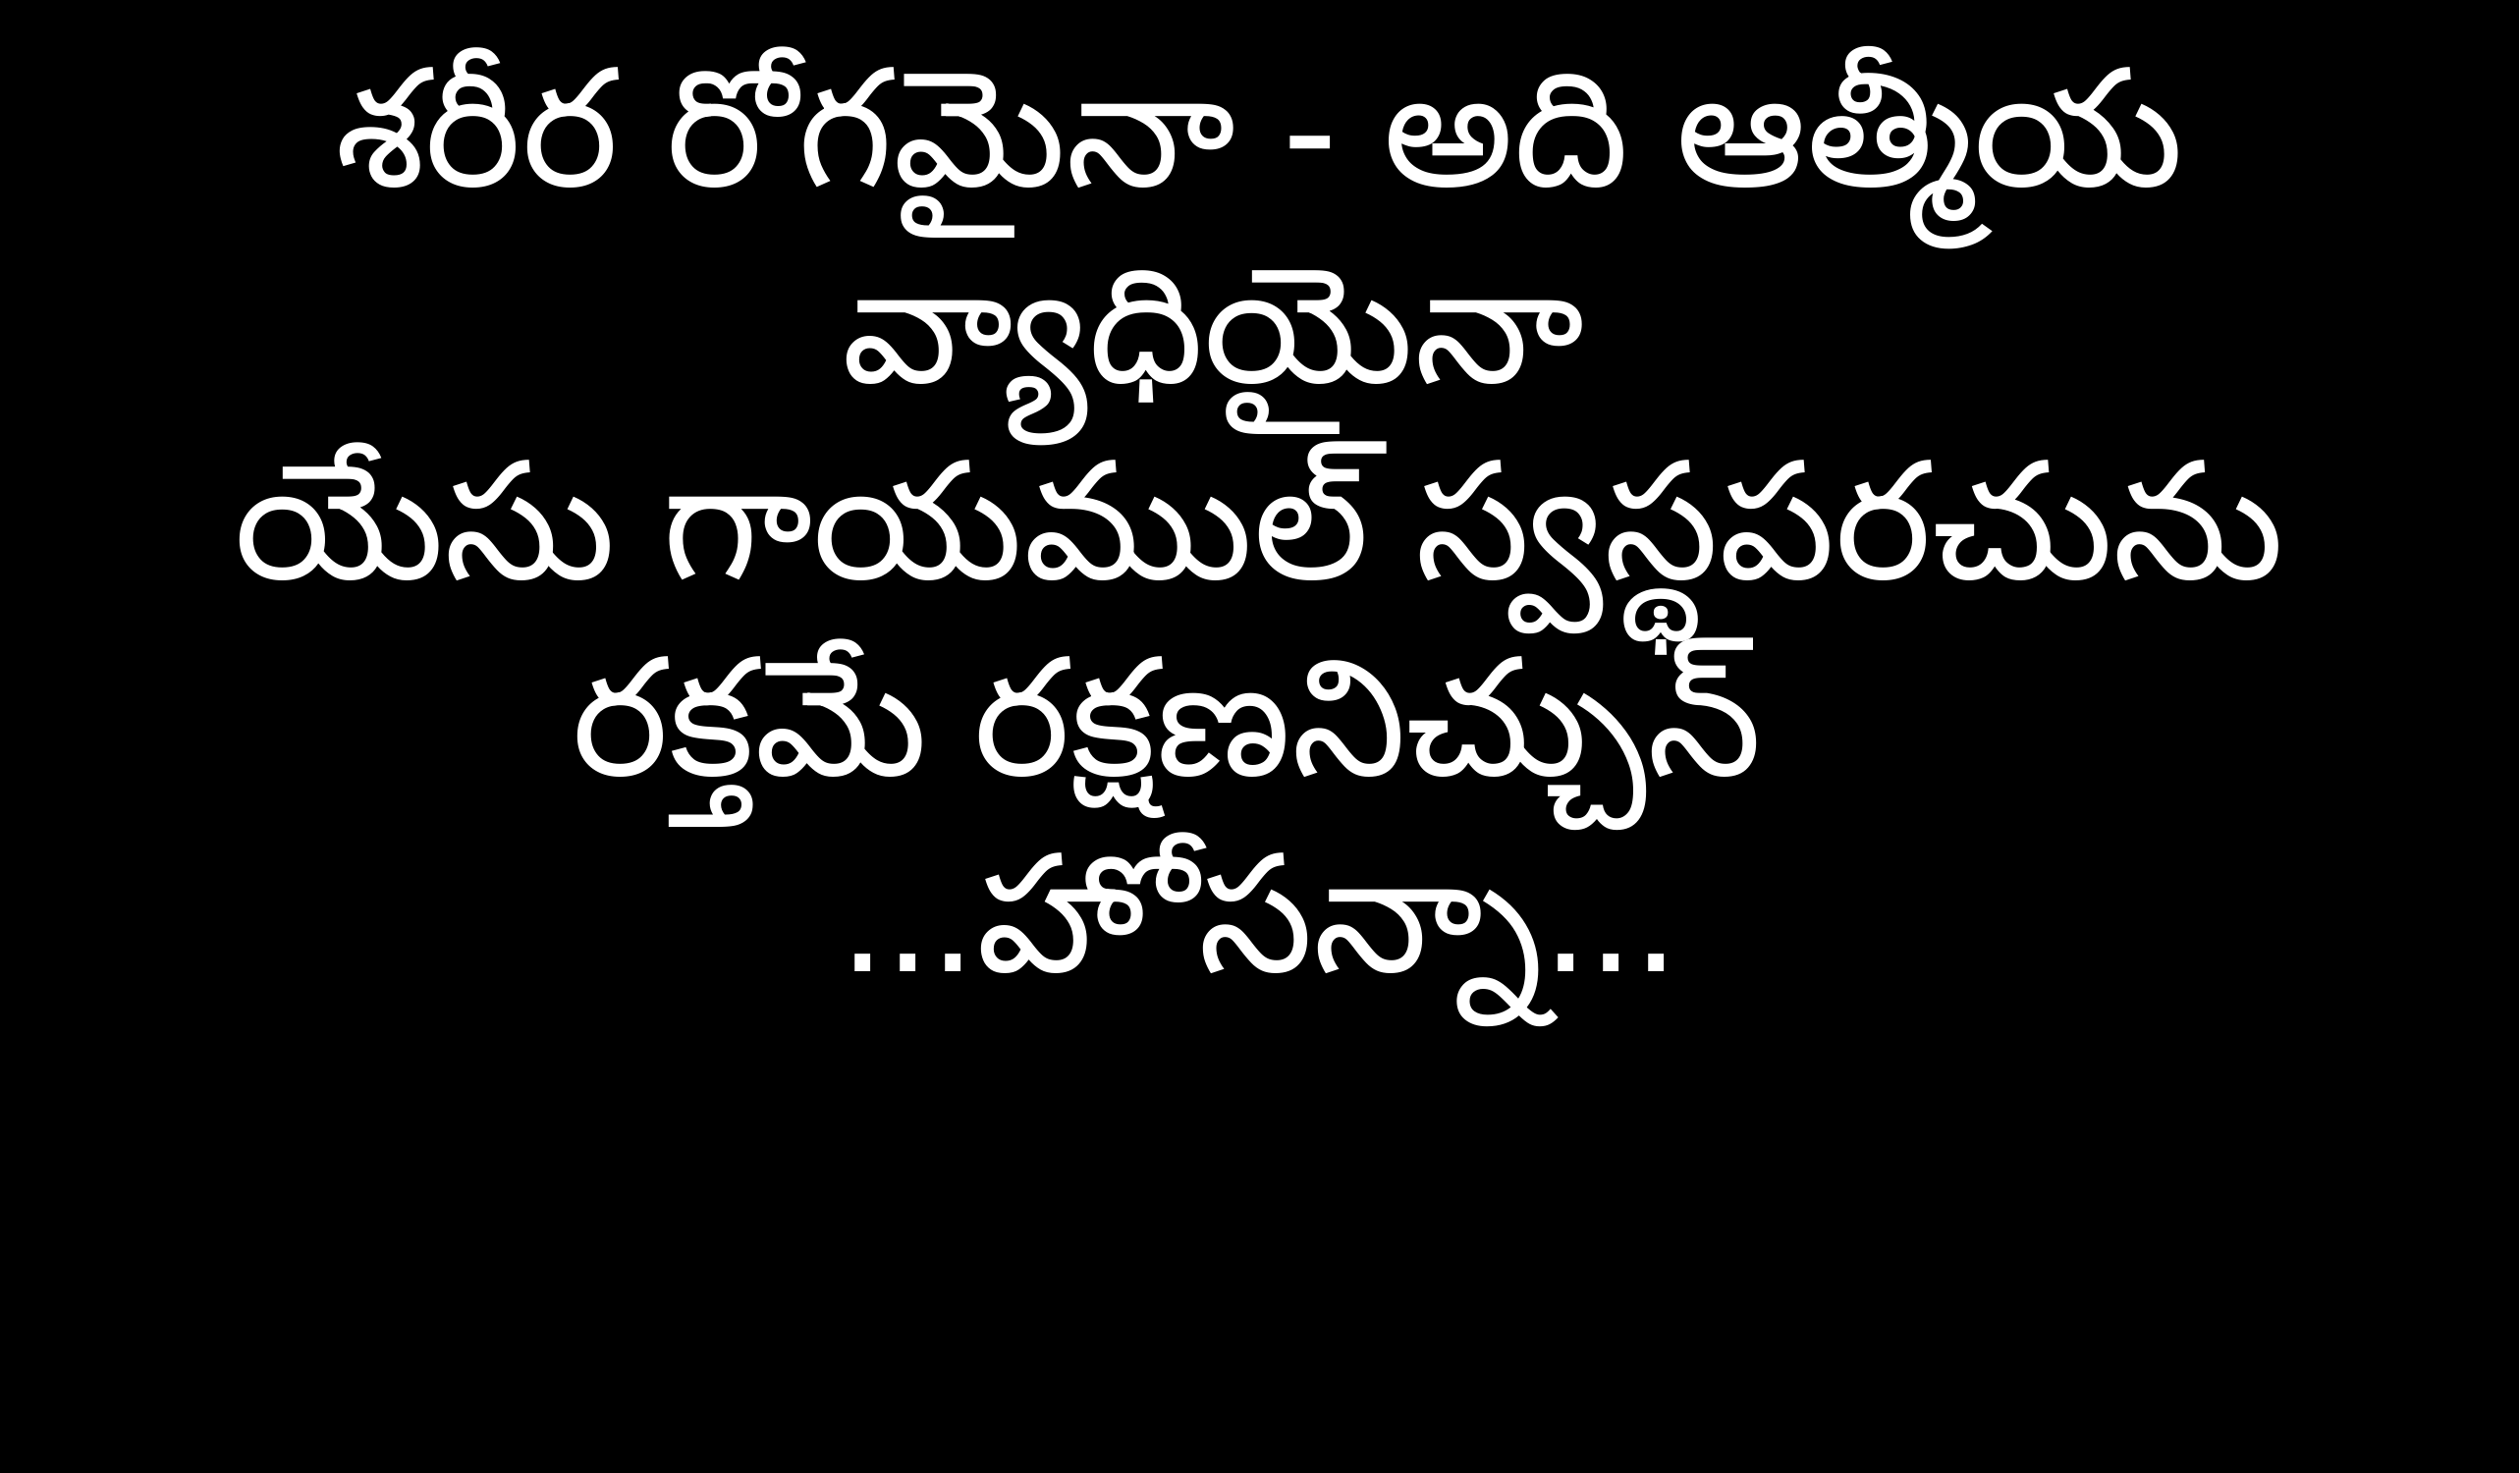

శరీర రోగమైనా - అది ఆత్మీయ వ్యాధియైనా
యేసు గాయముల్ స్వస్థపరచును
రక్తమే రక్షణనిచ్చున్
...హోసన్నా...